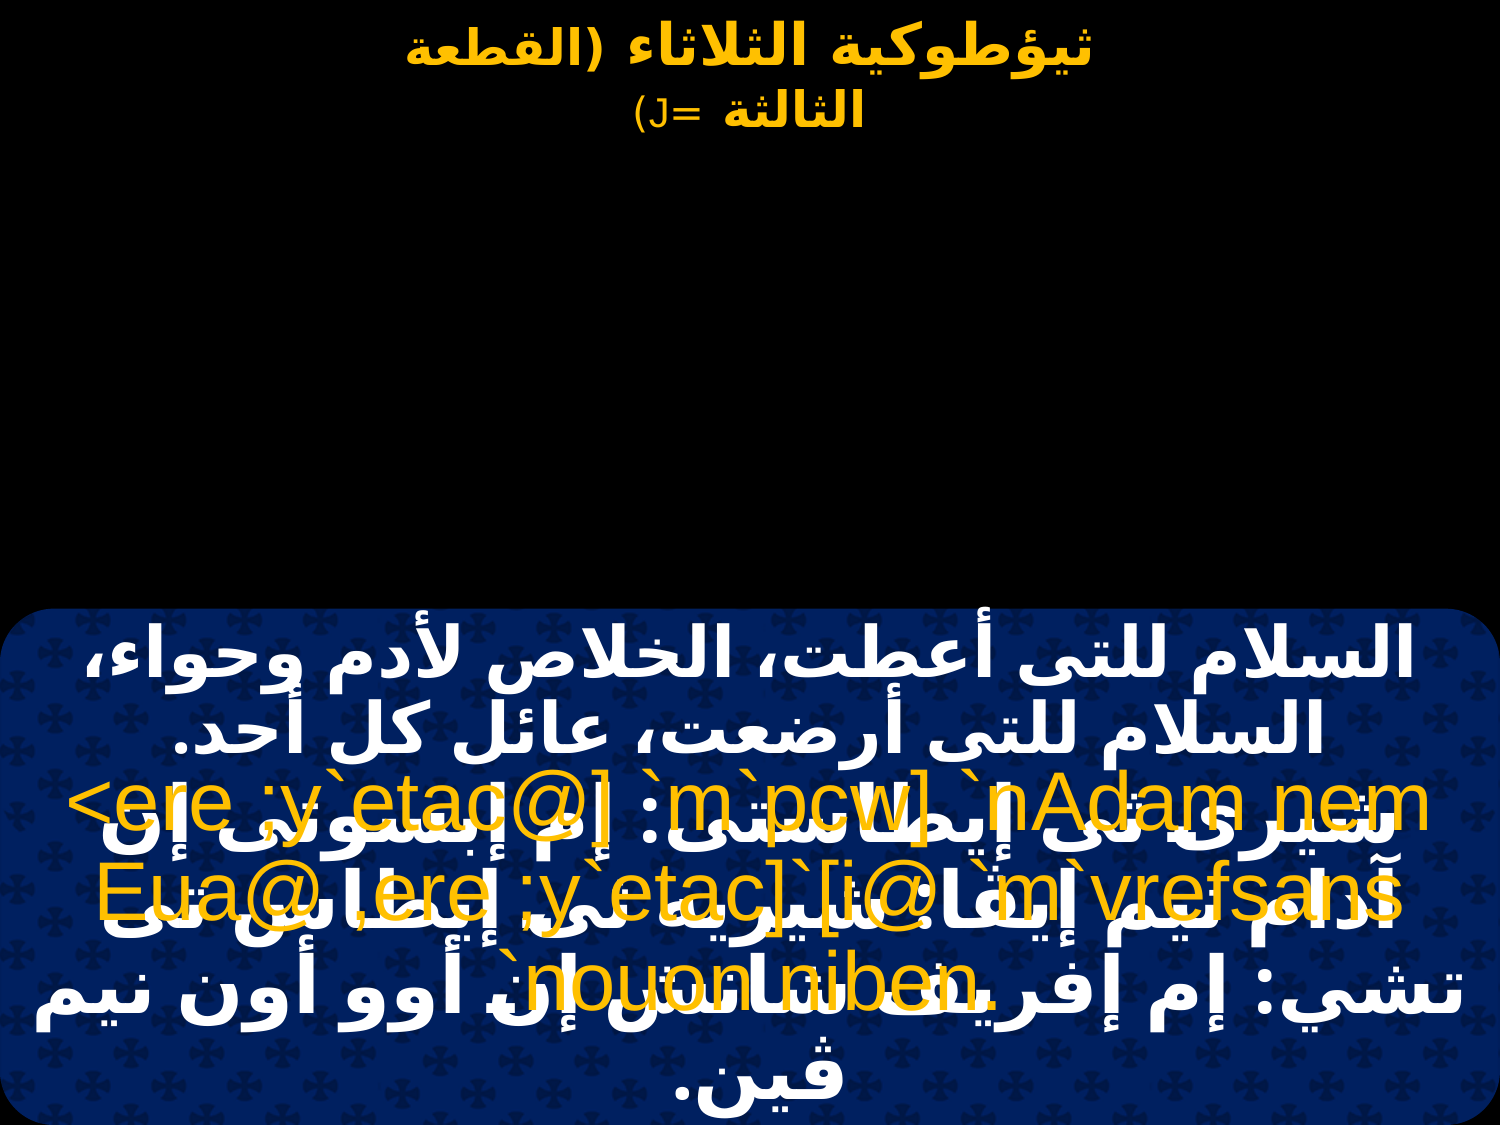

السلام للتى أعطت، الخلاص لأدم وحواء، السلام للتى أرضعت، عائل كل أحد.
<ere ;y`etac@] `m`pcw] `nAdam nem Eua@ ,ere ;y`etac]`[i@ `m`vrefsans `nouon niben.
شيرى ثى إيطاستى: إم إبسوتى إن آدام نيم إيڤا: شيريه ثى إيطاس تى تشي: إم إفريف شانش إن أوو أون نيم ڤين.